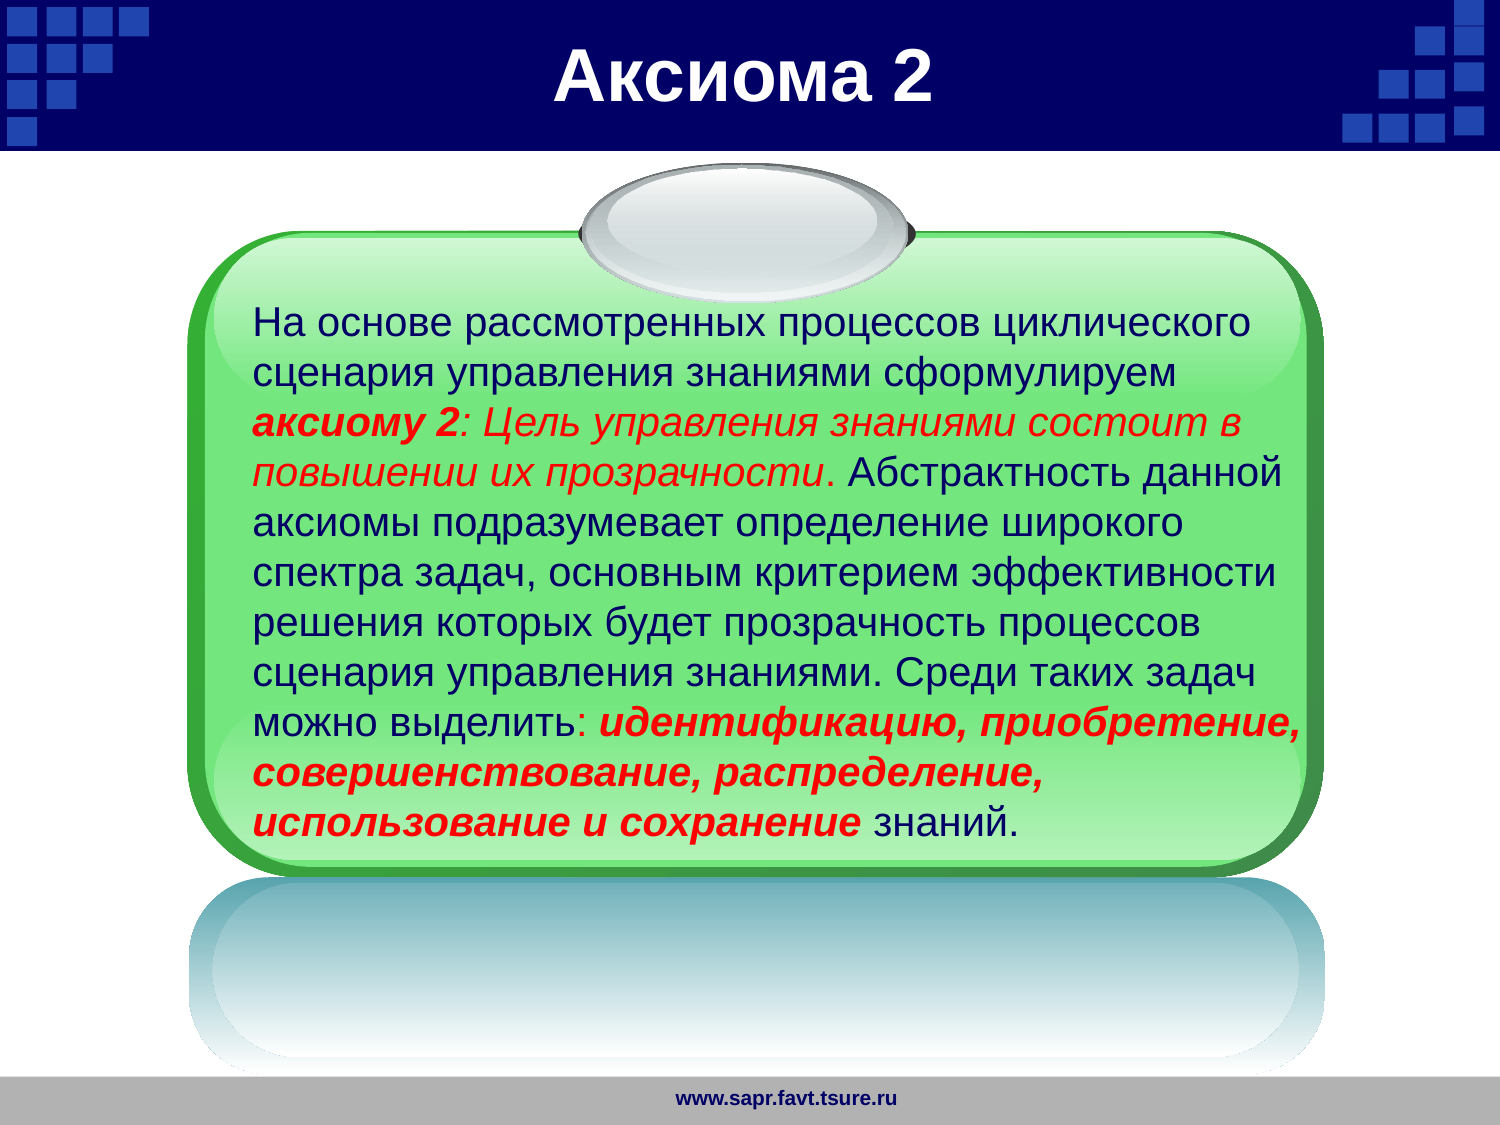

Аксиома 2

На основе рассмотренных процессов циклического сценария управления знаниями сформулируем аксиому 2: Цель управления знаниями состоит в повышении их прозрачности. Абстрактность данной аксиомы подразумевает определение широкого спектра задач, основным критерием эффективности решения которых будет прозрачность процессов сценария управления знаниями. Среди таких задач можно выделить: идентификацию, приобретение, совершенствование, распределение, использование и сохранение знаний.

www.sapr.favt.tsure.ru